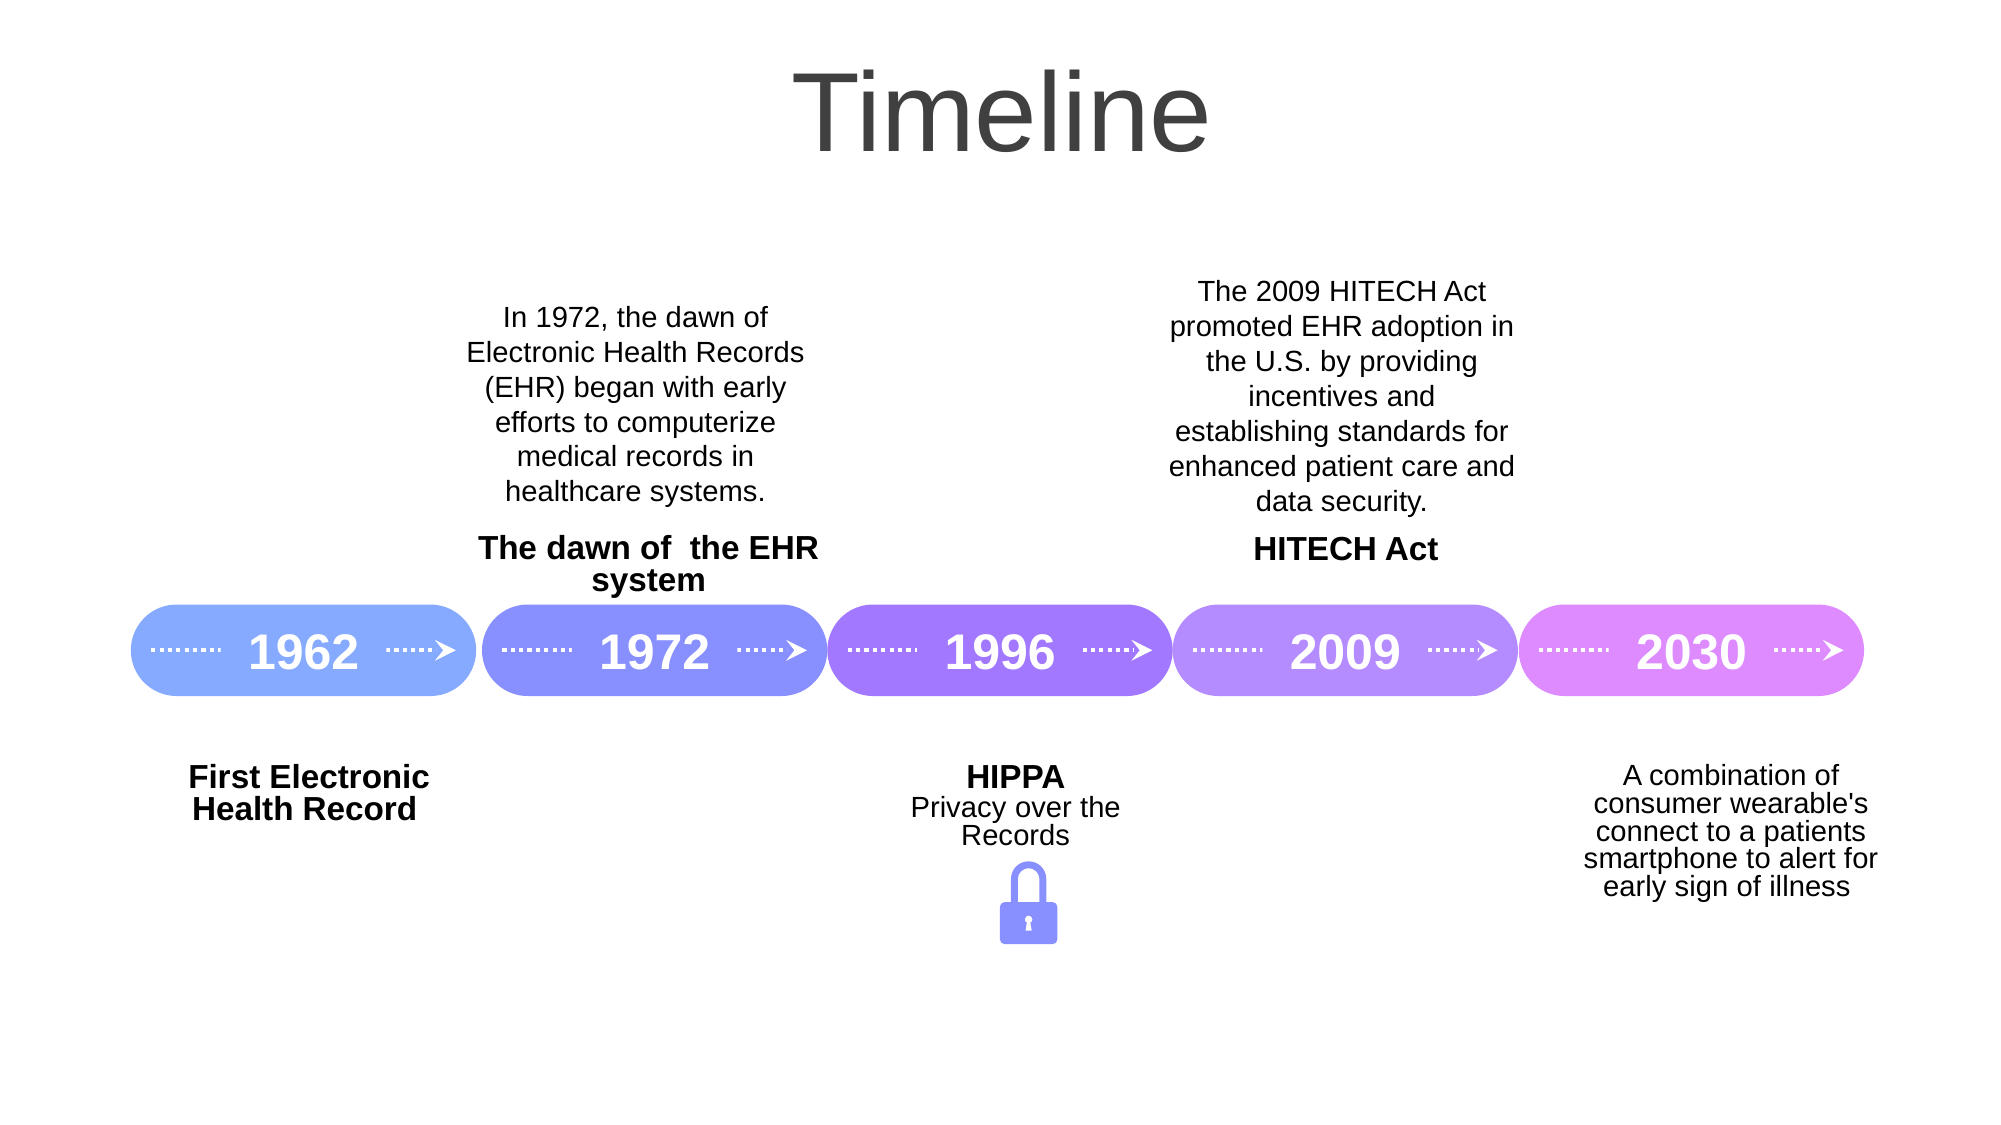

Timeline
The 2009 HITECH Act promoted EHR adoption in the U.S. by providing incentives and establishing standards for enhanced patient care and data security.
In 1972, the dawn of Electronic Health Records (EHR) began with early efforts to computerize medical records in healthcare systems.

HITECH Act
The dawn of  the EHR system

1962
First Electronic Health Record

1972

1996
HIPPA
Privacy over the Records

2009

2030
A combination of consumer wearable's connect to a patients smartphone to alert for early sign of illness